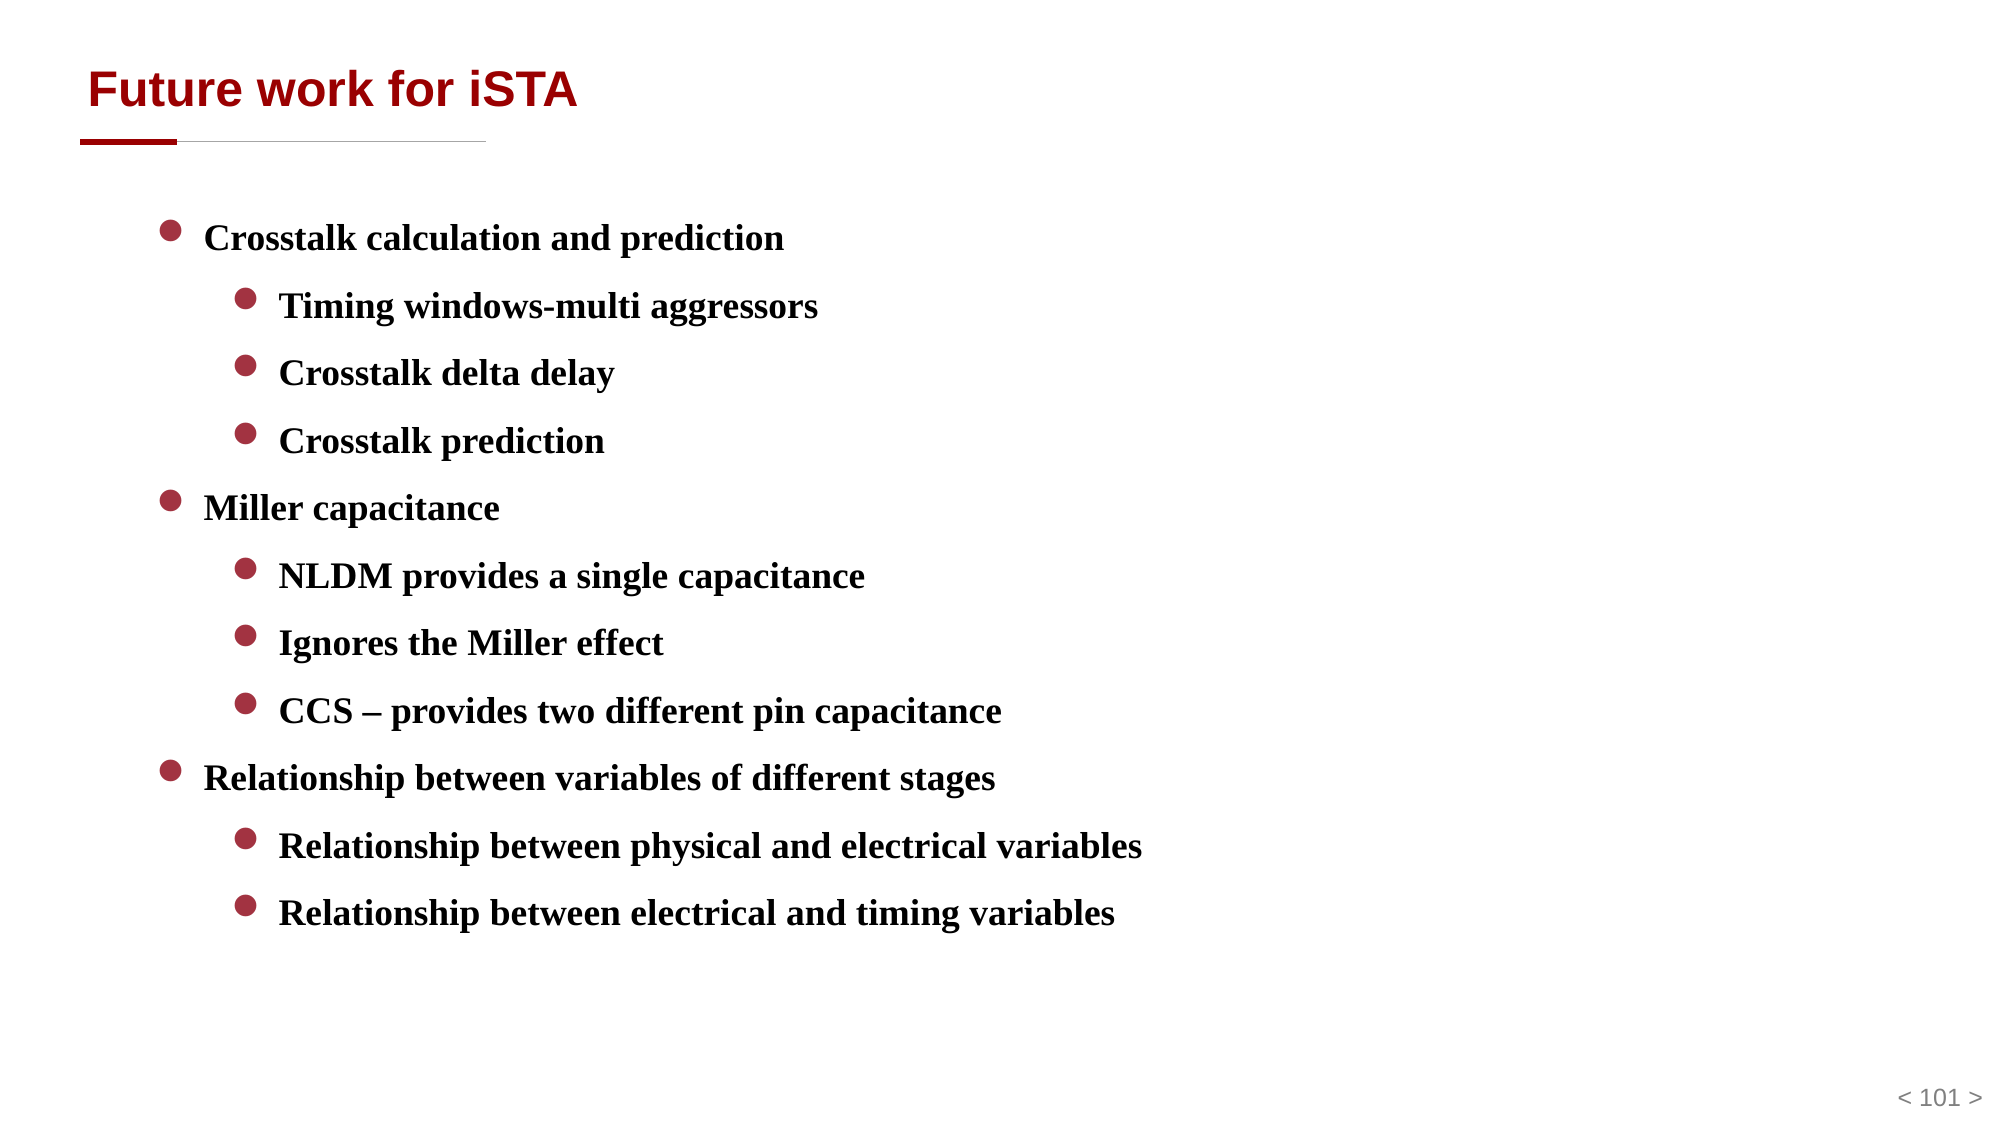

# Future work for iSTA
Crosstalk calculation and prediction
Timing windows-multi aggressors
Crosstalk delta delay
Crosstalk prediction
Miller capacitance
NLDM provides a single capacitance
Ignores the Miller effect
CCS – provides two different pin capacitance
Relationship between variables of different stages
Relationship between physical and electrical variables
Relationship between electrical and timing variables
< 101 >